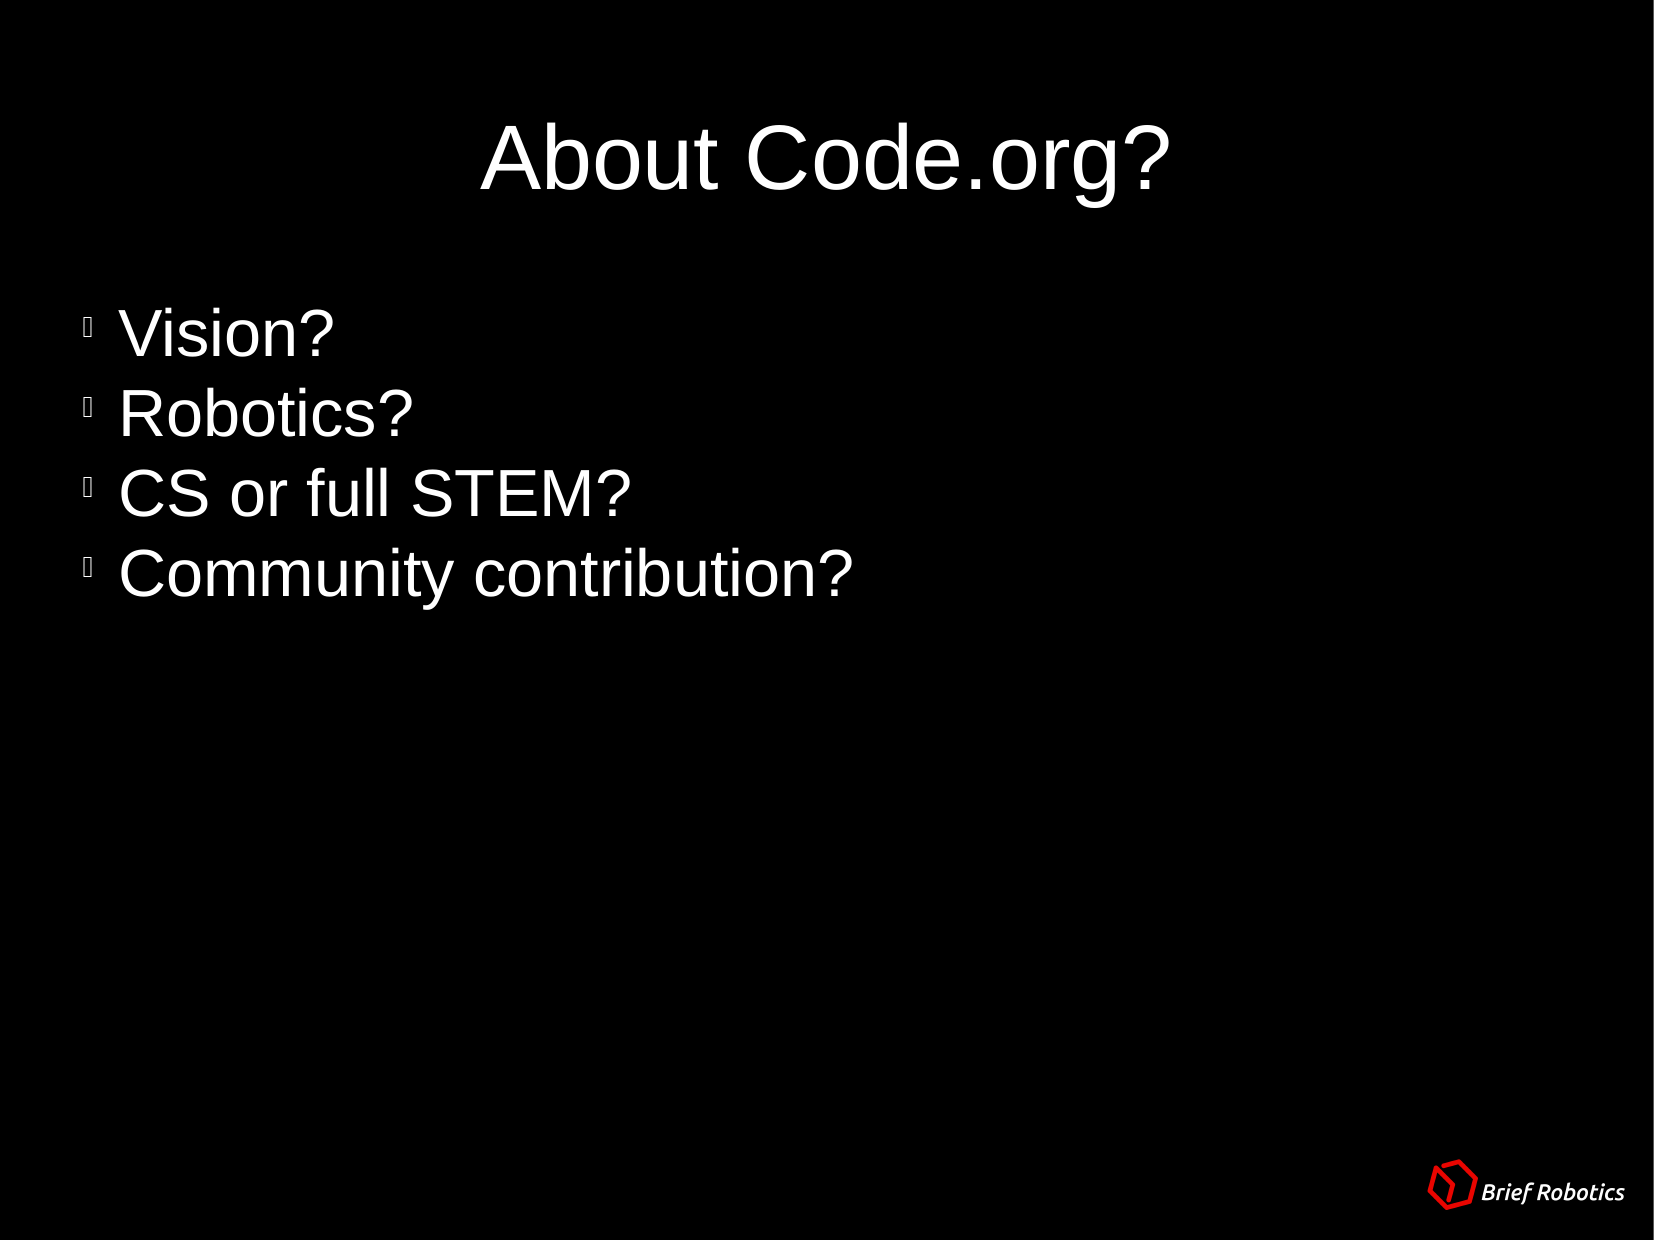

About Code.org?
Vision?
Robotics?
CS or full STEM?
Community contribution?